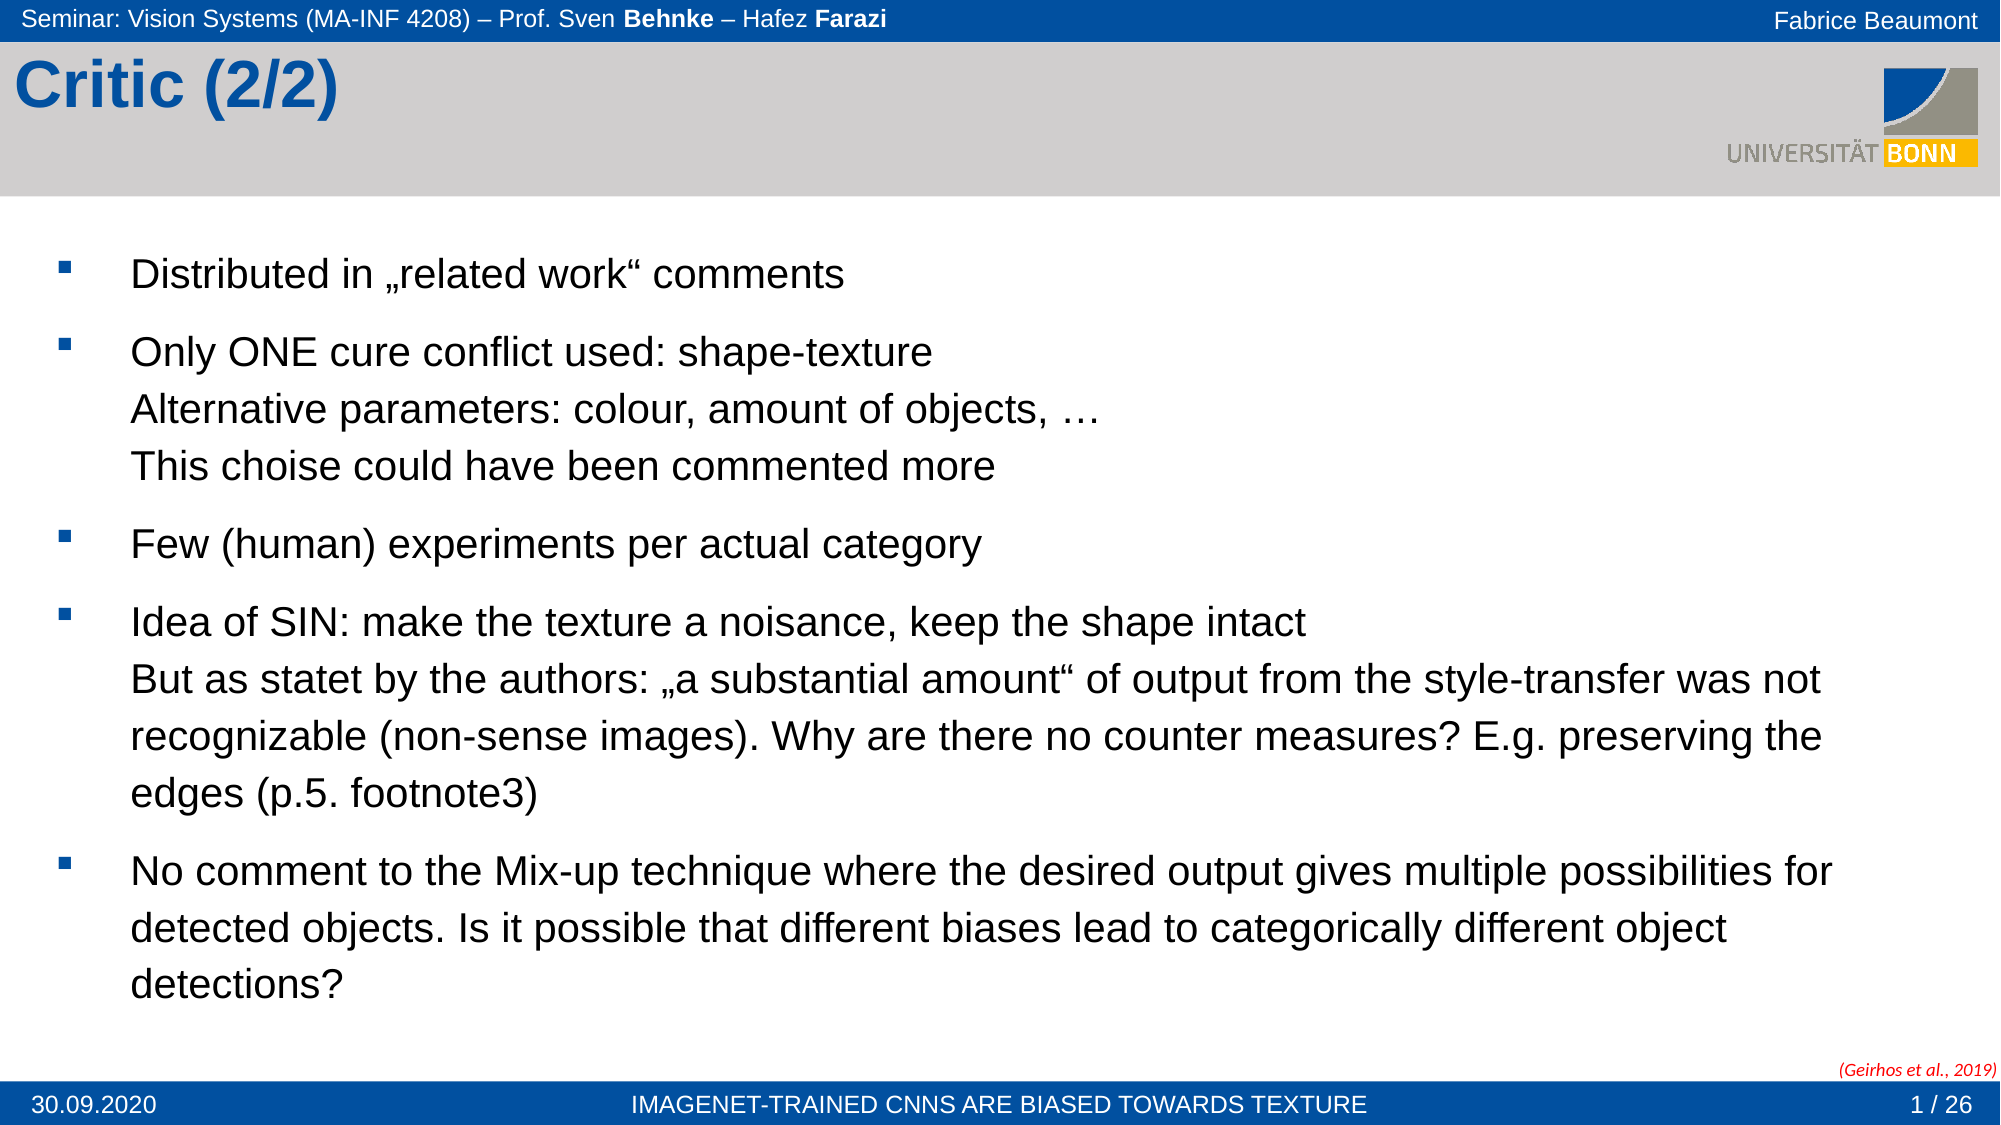

Critic (2/2)
Distributed in „related work“ comments
Only ONE cure conflict used: shape-texture
Alternative parameters: colour, amount of objects, …
This choise could have been commented more
Few (human) experiments per actual category
Idea of SIN: make the texture a noisance, keep the shape intact
But as statet by the authors: „a substantial amount“ of output from the style-transfer was not recognizable (non-sense images). Why are there no counter measures? E.g. preserving the edges (p.5. footnote3)
No comment to the Mix-up technique where the desired output gives multiple possibilities for detected objects. Is it possible that different biases lead to categorically different object detections?
(Geirhos et al., 2019)
1 / 26